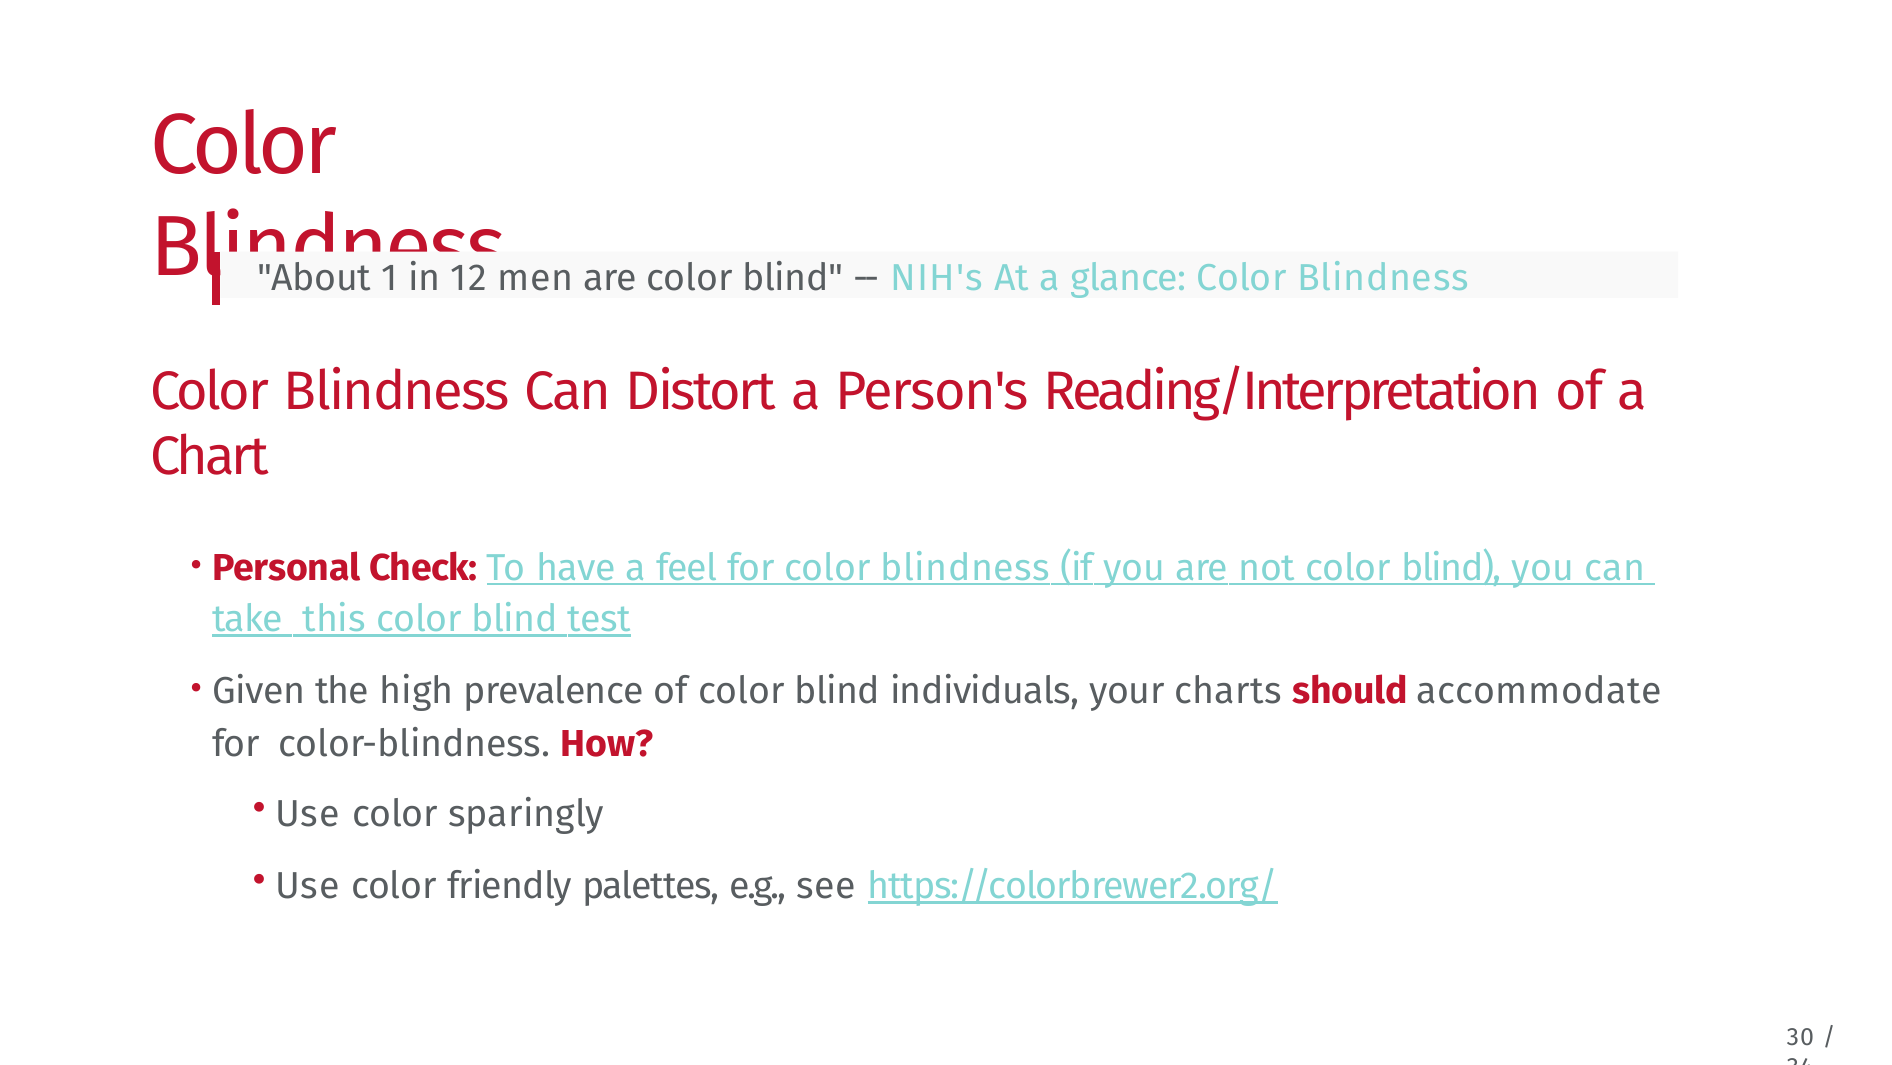

# Color Blindness

"About 1 in 12 men are color blind" -- NIH's At a glance: Color Blindness
Color Blindness Can Distort a Person's Reading/Interpretation of a Chart
Personal Check: To have a feel for color blindness (if you are not color blind), you can take  this color blind test
Given the high prevalence of color blind individuals, your charts should accommodate for  color-blindness. How?
Use color sparingly
Use color friendly palettes, e.g., see https://colorbrewer2.org/
30 / 34